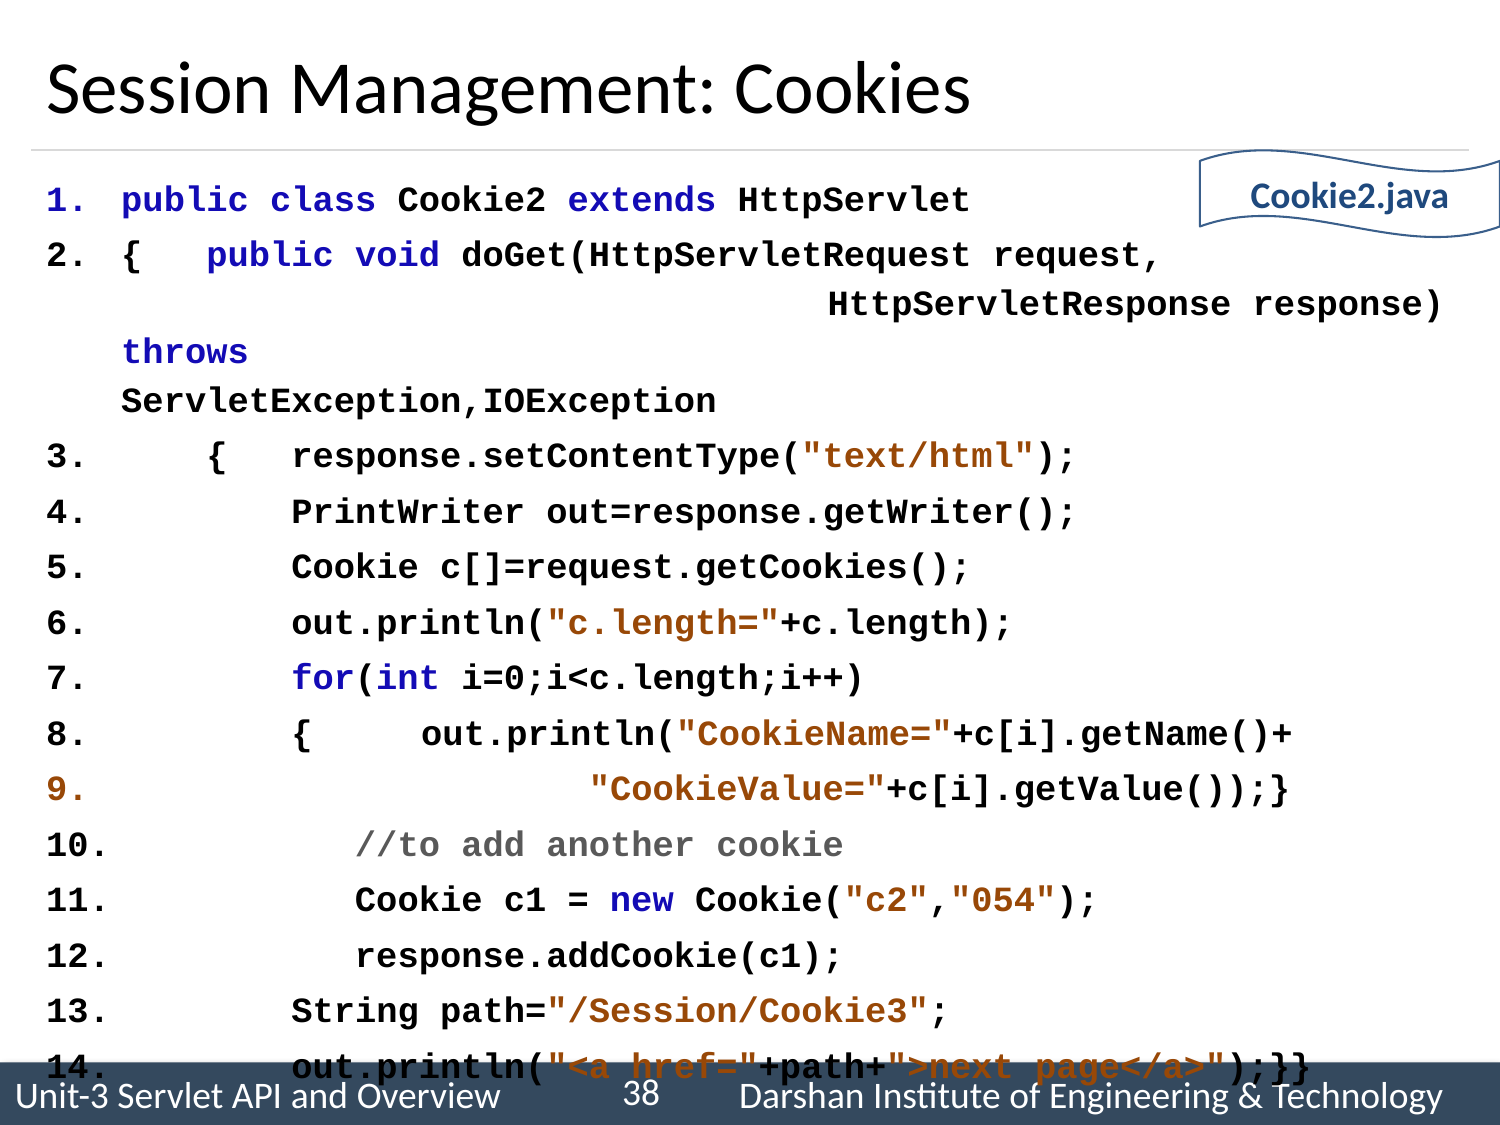

# Session Management: Cookies
Cookie2.java
public class Cookie2 extends HttpServlet
{   public void doGet(HttpServletRequest request, 					     HttpServletResponse response) throws 						ServletException,IOException
    {   response.setContentType("text/html");
        PrintWriter out=response.getWriter();
        Cookie c[]=request.getCookies();
        out.println("c.length="+c.length);
        for(int i=0;i<c.length;i++)
        {	out.println("CookieName="+c[i].getName()+
                      "CookieValue="+c[i].getValue());}
           //to add another cookie
           Cookie c1 = new Cookie("c2","054");
           response.addCookie(c1);
        String path="/Session/Cookie3";
        out.println("<a href="+path+">next page</a>");}}
38